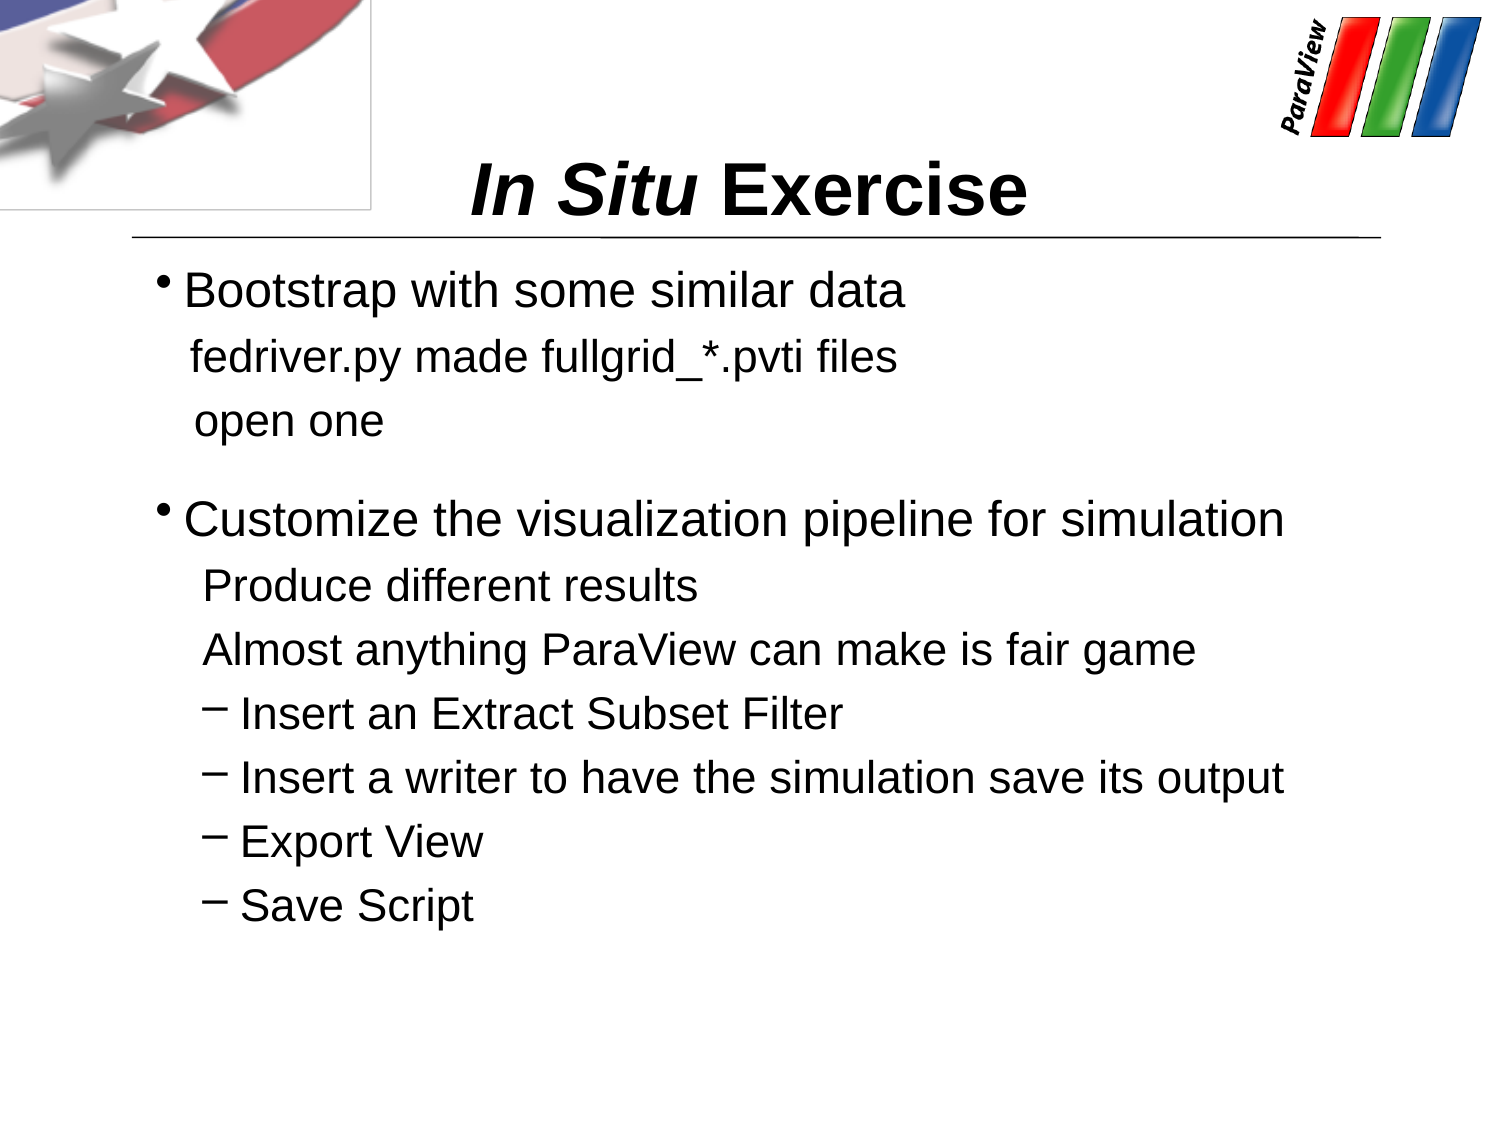

# In Situ Exercise
Bootstrap with some similar data
   fedriver.py made fullgrid_*.pvti files
   open one

Customize the visualization pipeline for simulation
Produce different results
Almost anything ParaView can make is fair game
Insert an Extract Subset Filter
Insert a writer to have the simulation save its output
Export View
Save Script